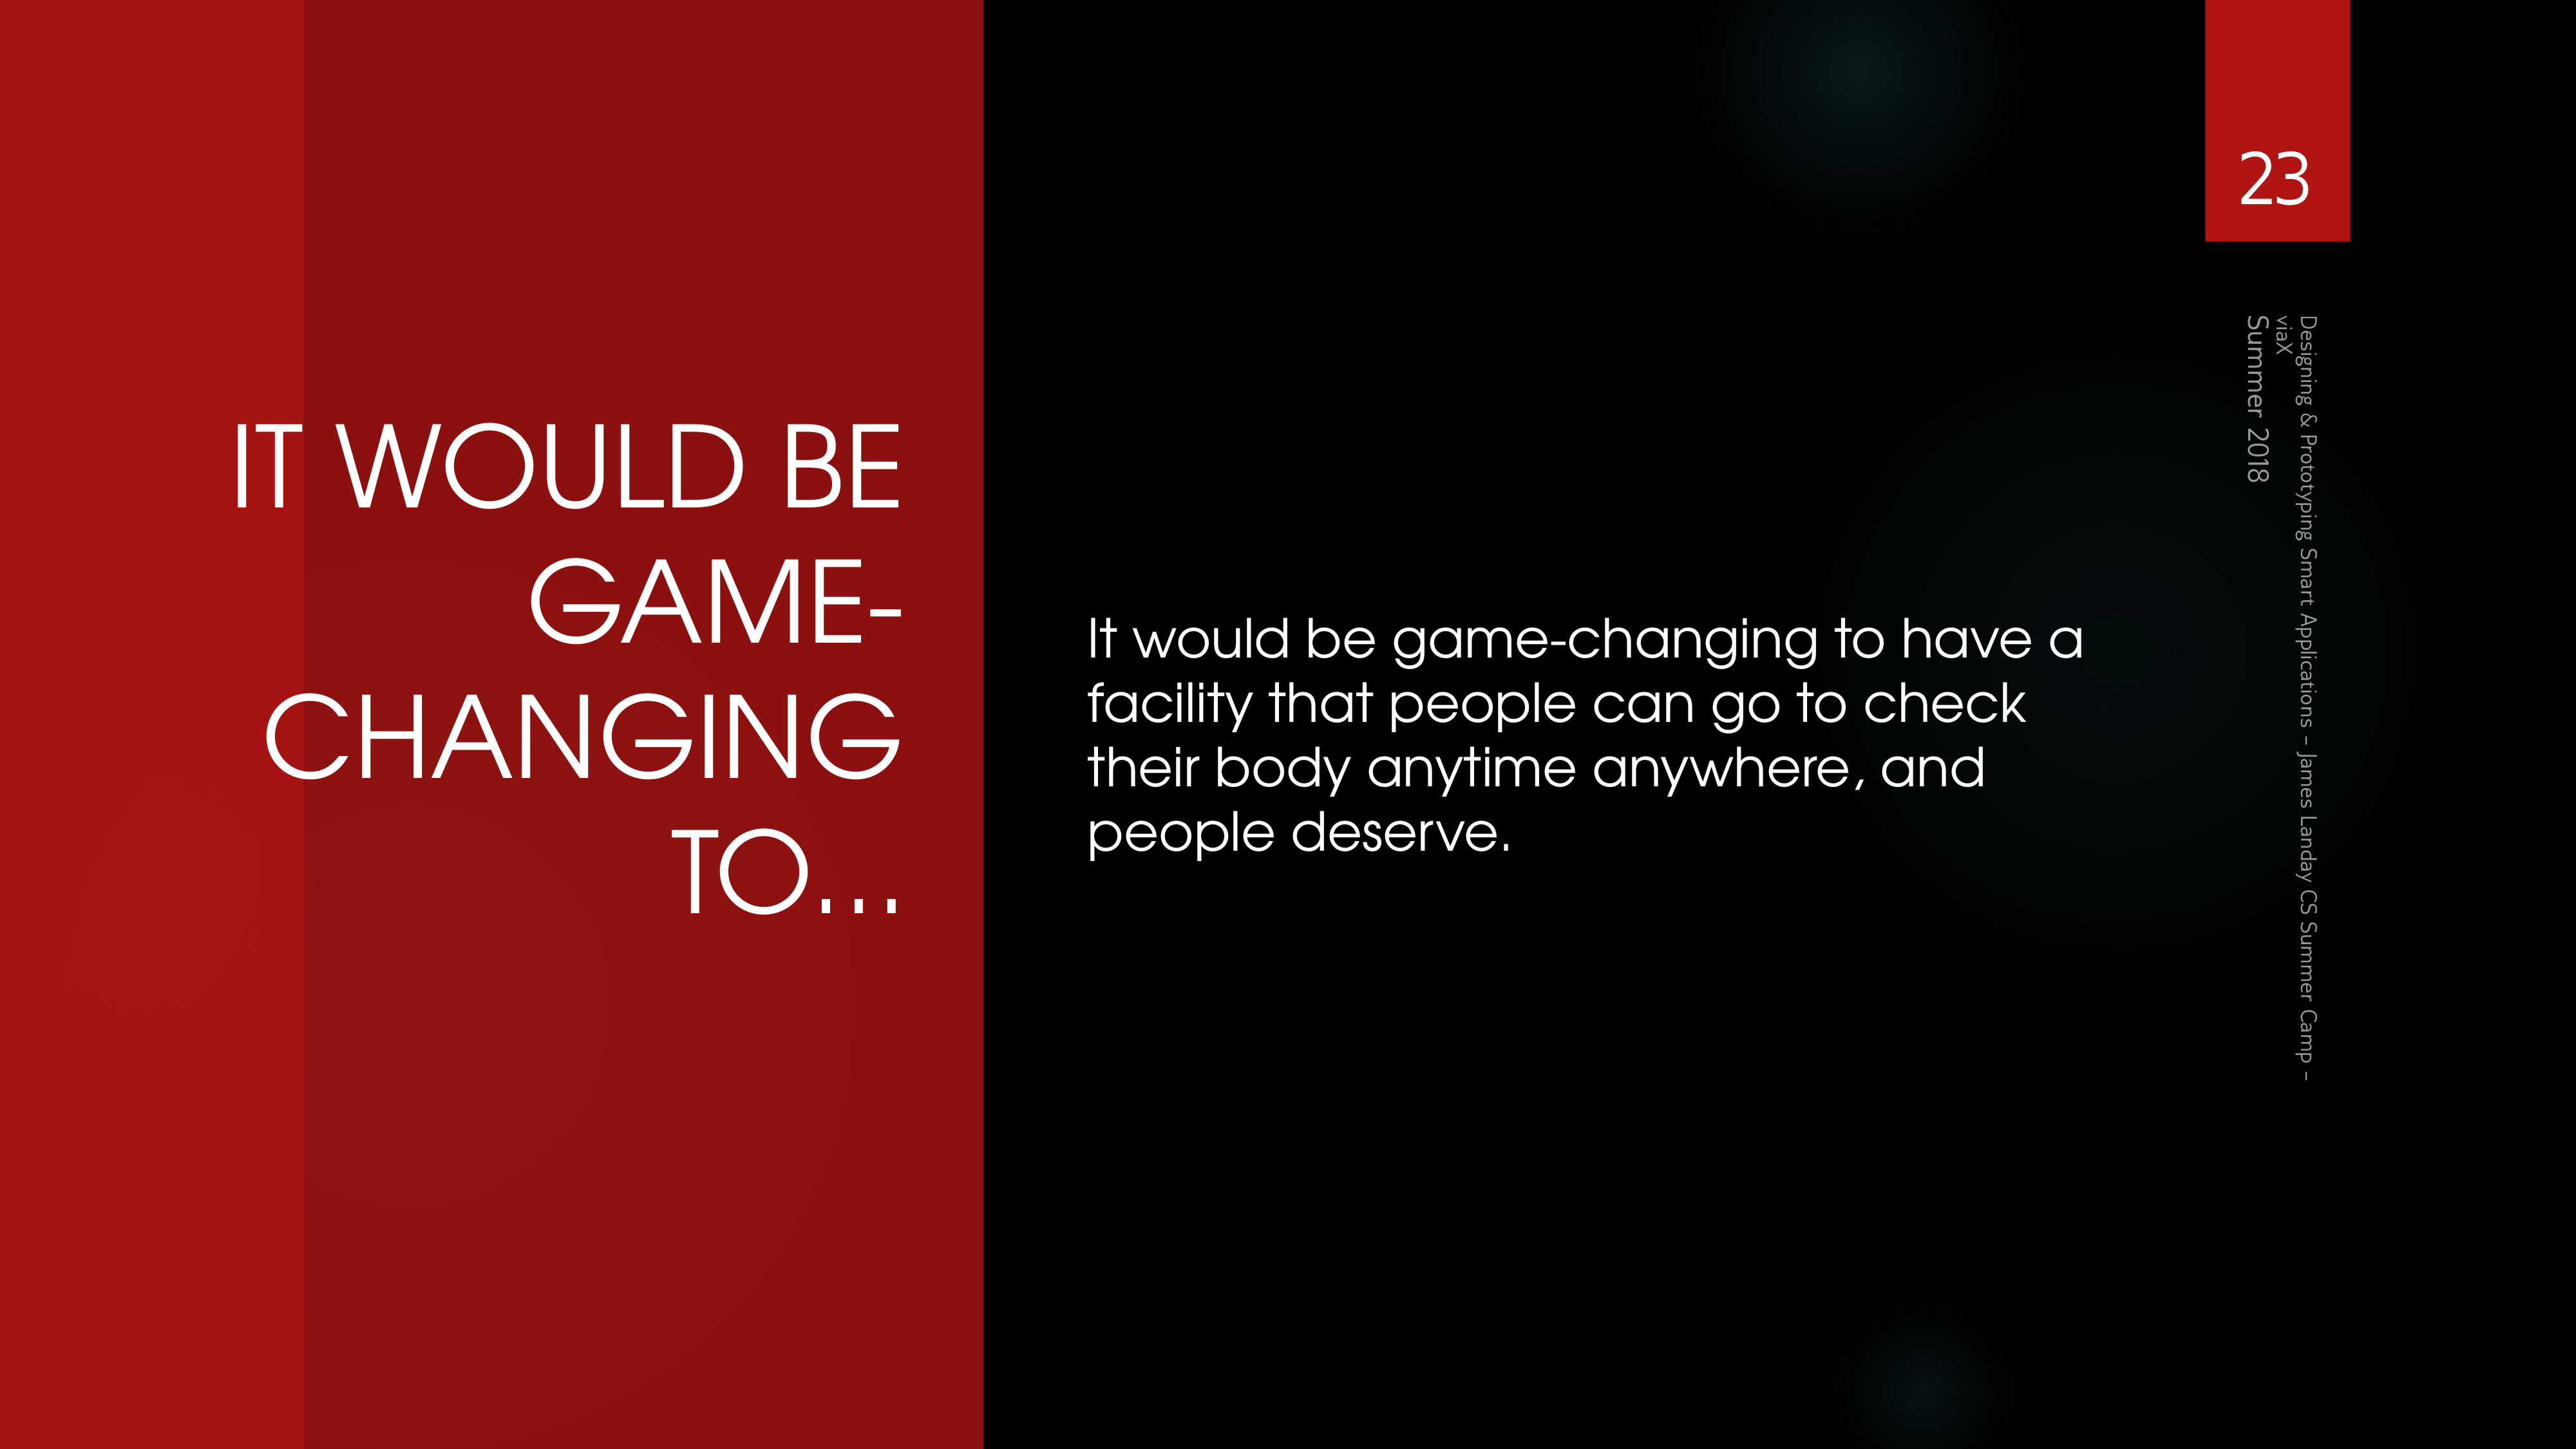

23
# IT WOULD BE GAME-CHANGING TO…
It would be game-changing to have a facility that people can go to check their body anytime anywhere, and people deserve.
Summer 2018
Designing & Prototyping Smart Applications – James Landay CS Summer Camp – viaX